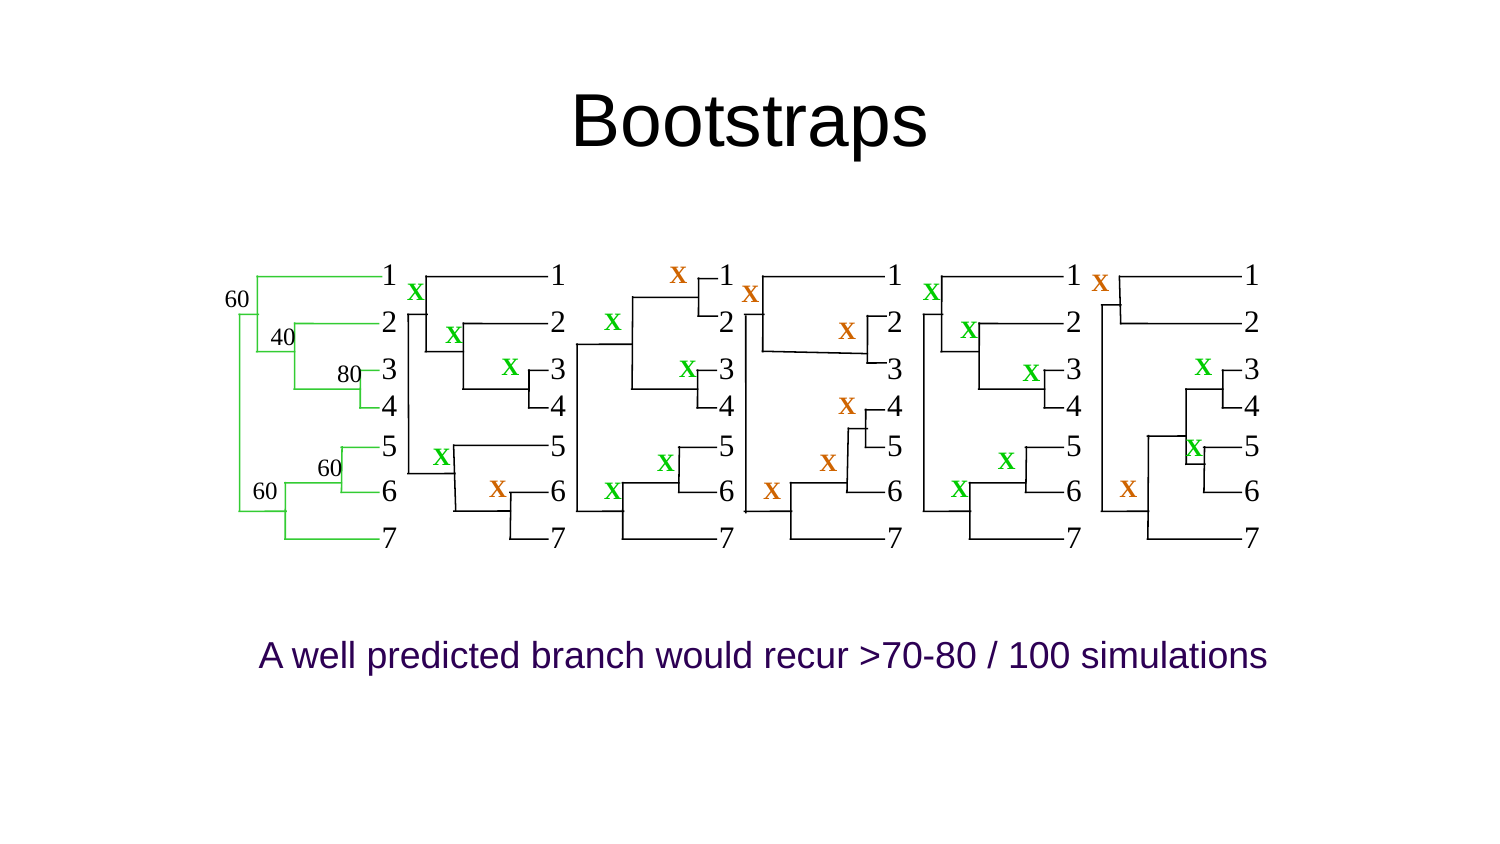

# Bootstraps
1

2

3

4

5

6

7

1

2

3

4

5

6

7

1

2

3

4

5

6

7

1

2

3

4

5

6

7

1

2

3

4

5

6

7

1

2

3

4

5

6

7

X
X
X
X
X
X
X
X
X
X
X
X
X
X
X
X
X
X
X
X
X
X
X
X
60
40
80
60
60
A well predicted branch would recur >70-80 / 100 simulations